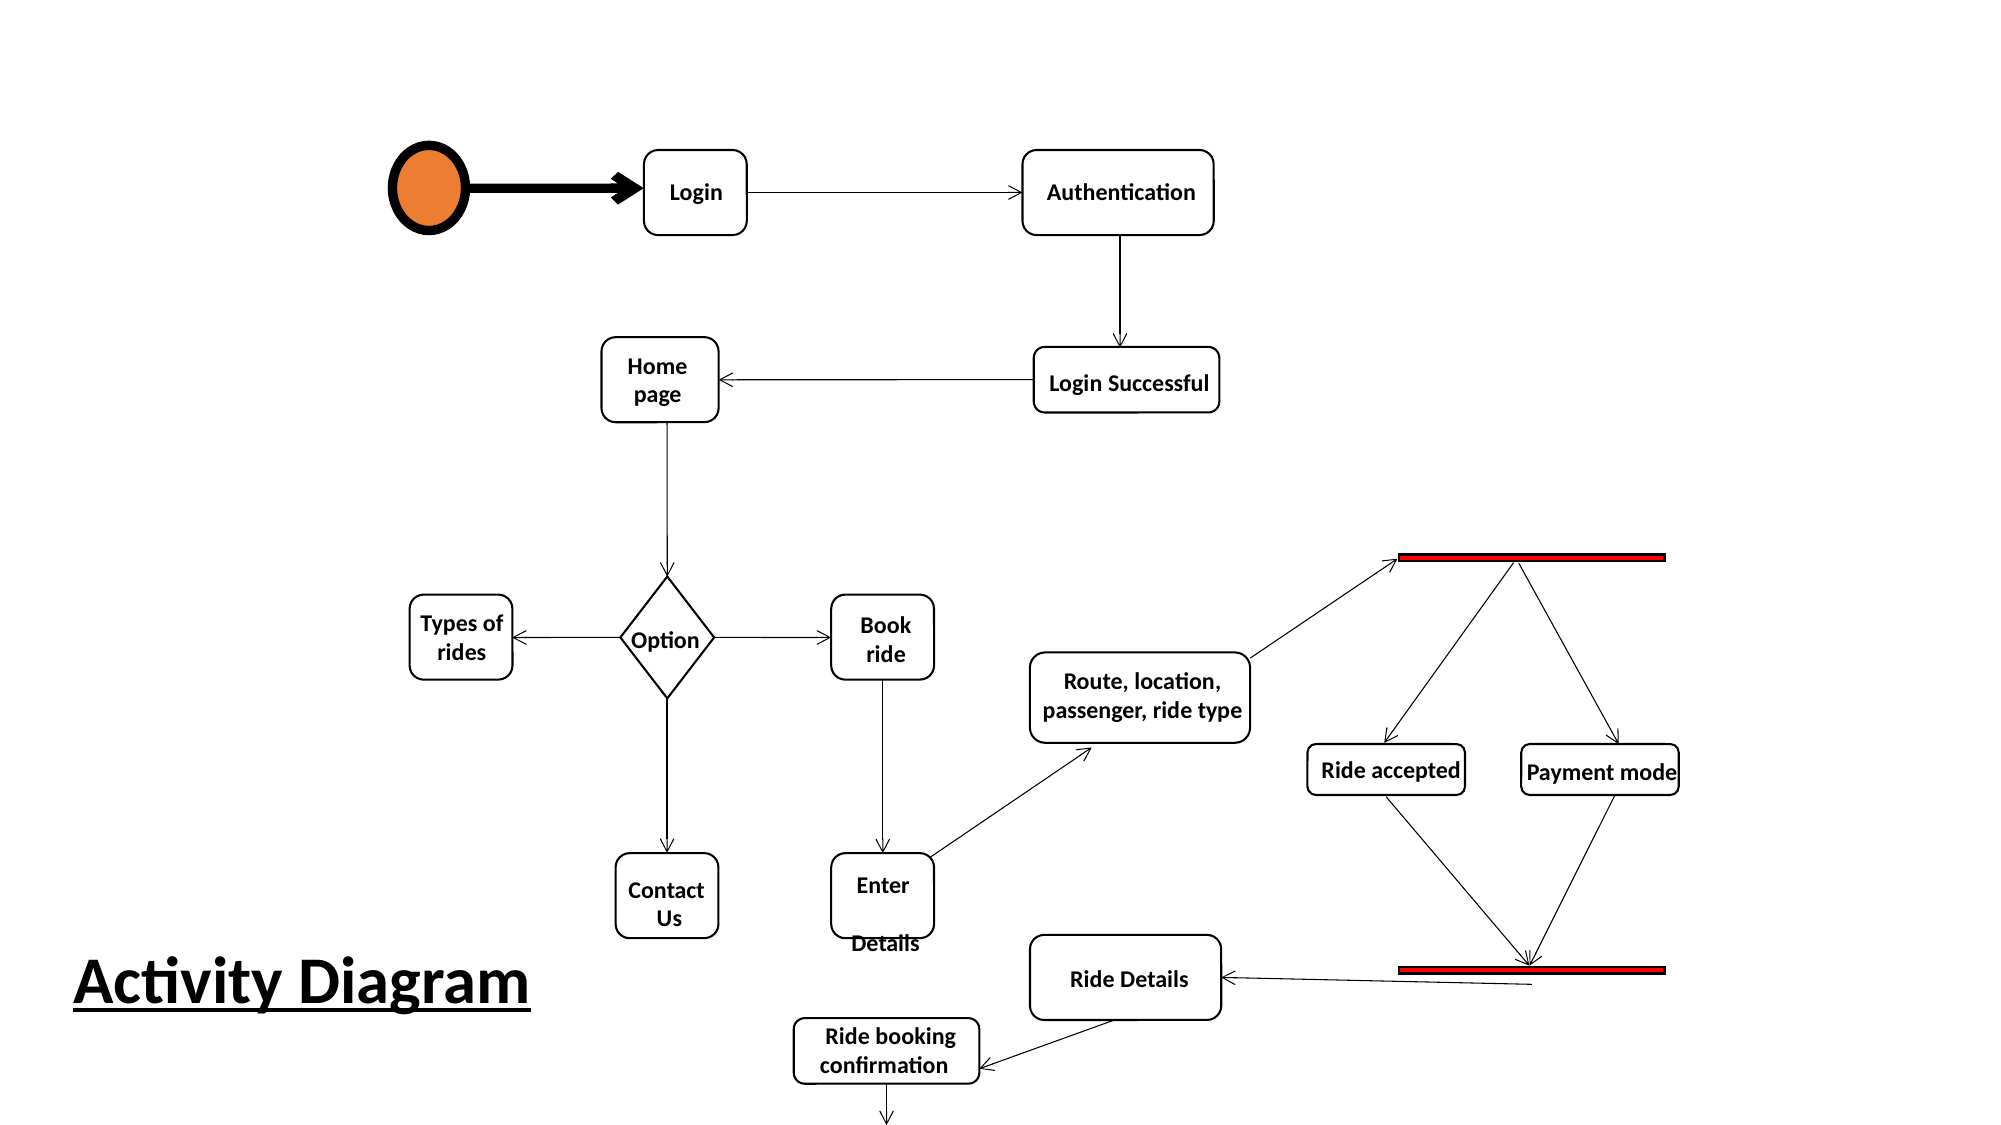

lo
lo
Login
Authentication
lo

Home
page
         Login Successful

lo
lo
Types of
rides
Book
ride
Option

Route, location,
passenger, ride type

Ride accepted
Payment mode
lo
lo
 Enter     Details
Contact
Us
Activity Diagram

Ride Details
 Ride booking confirmation